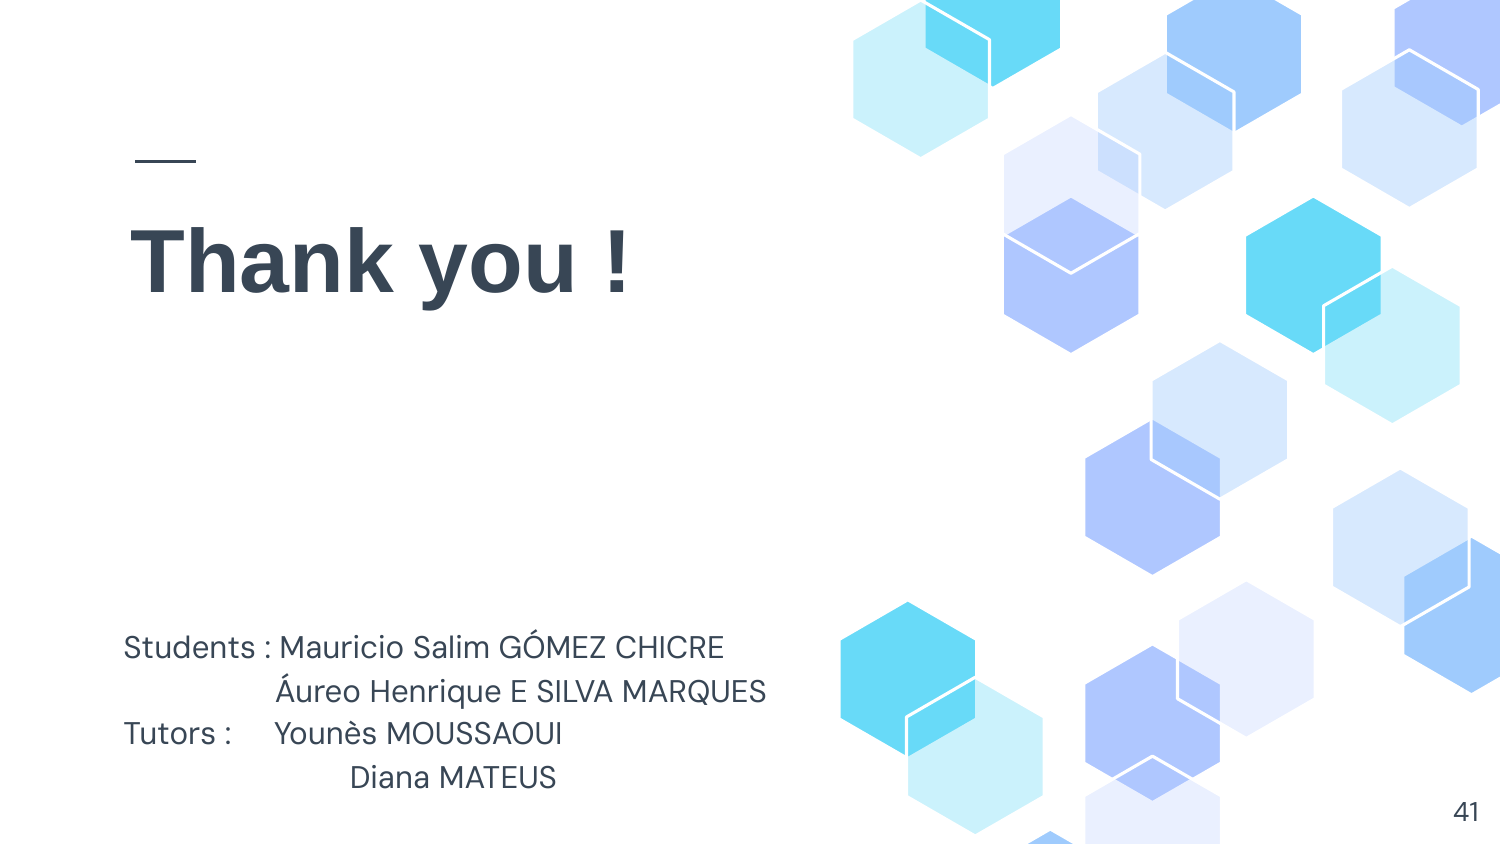

# Thank you !
Students : Mauricio Salim GÓMEZ CHICRE
         Áureo Henrique E SILVA MARQUES
Tutors :     Younès MOUSSAOUI
	         Diana MATEUS
41